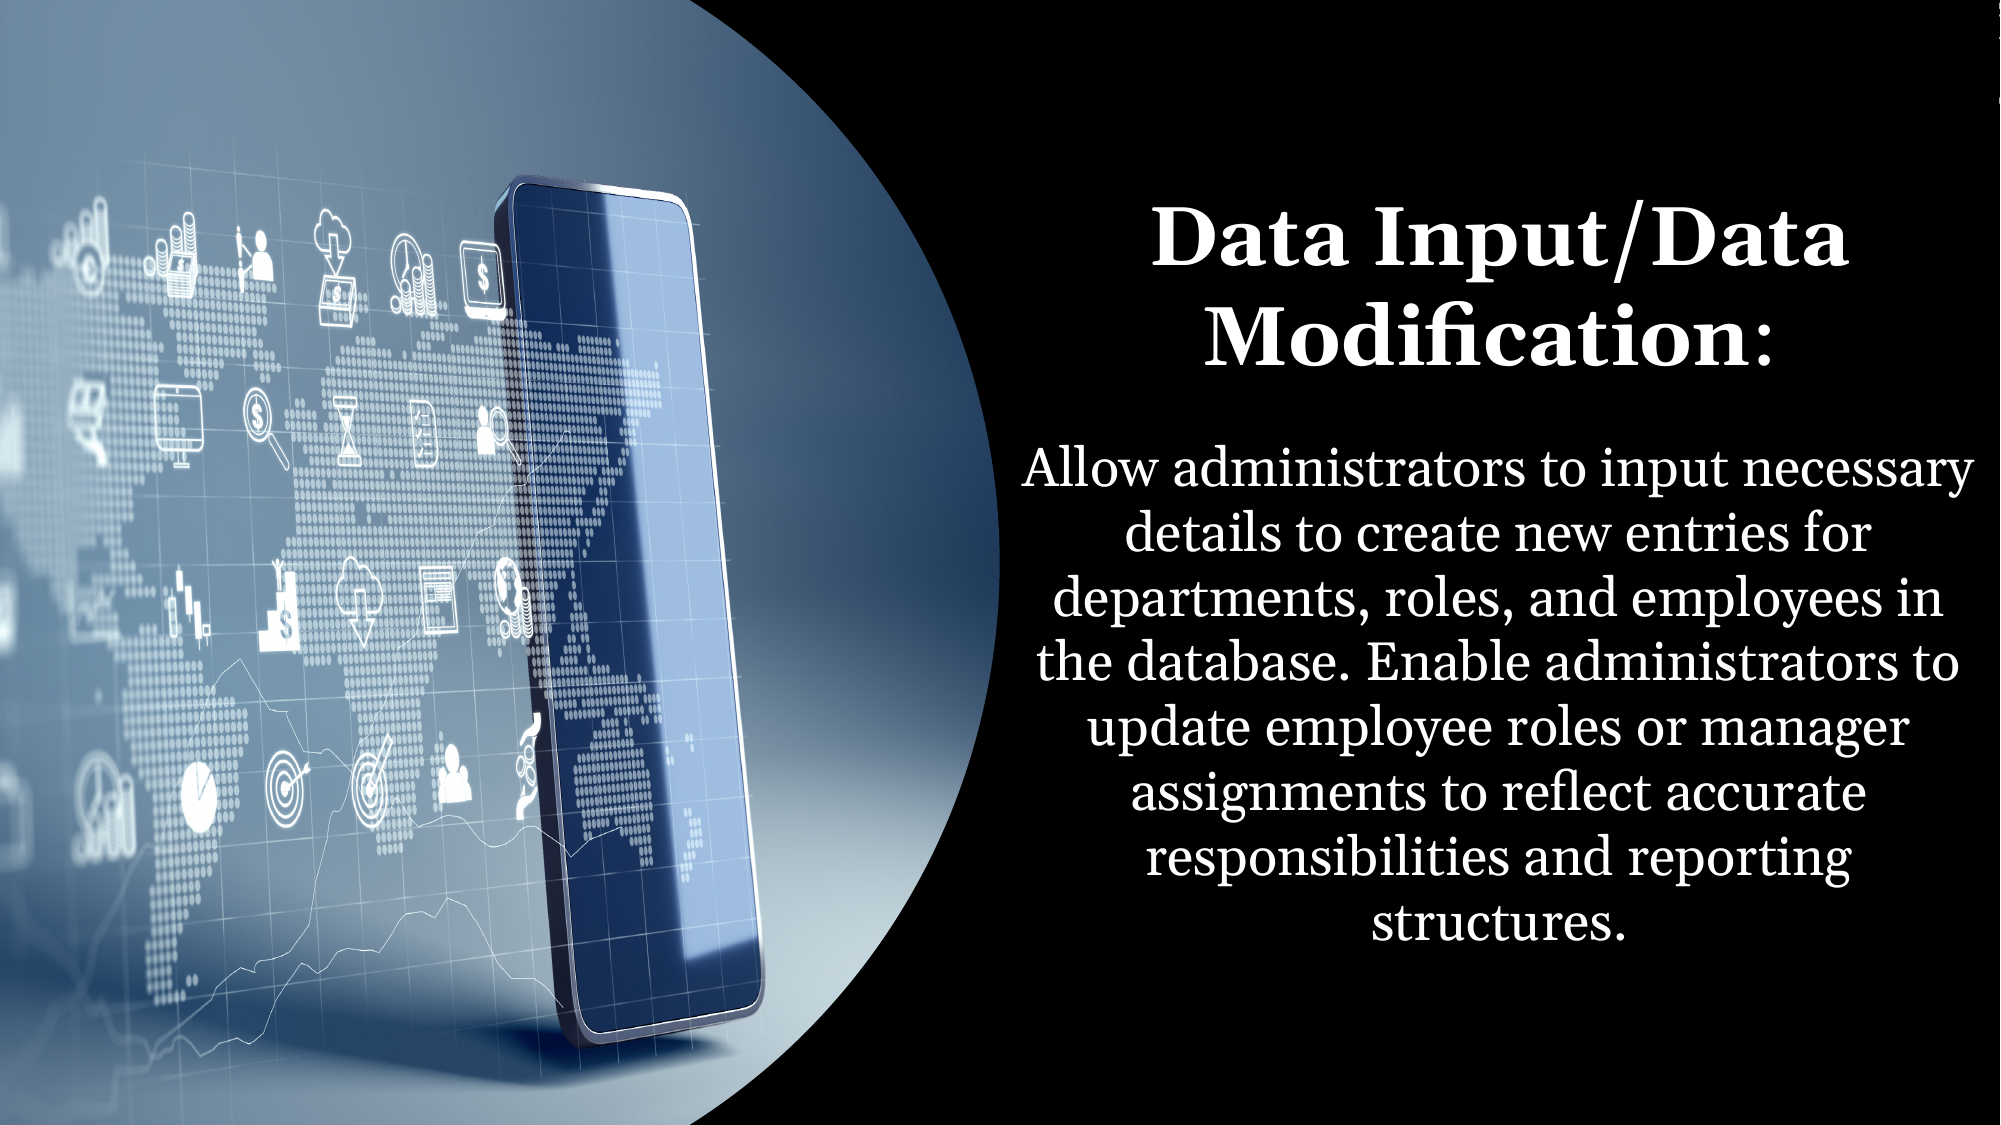

Data Input/Data Modification:

Allow administrators to input necessary details to create new entries for departments, roles, and employees in the database. Enable administrators to update employee roles or manager assignments to reflect accurate responsibilities and reporting structures.